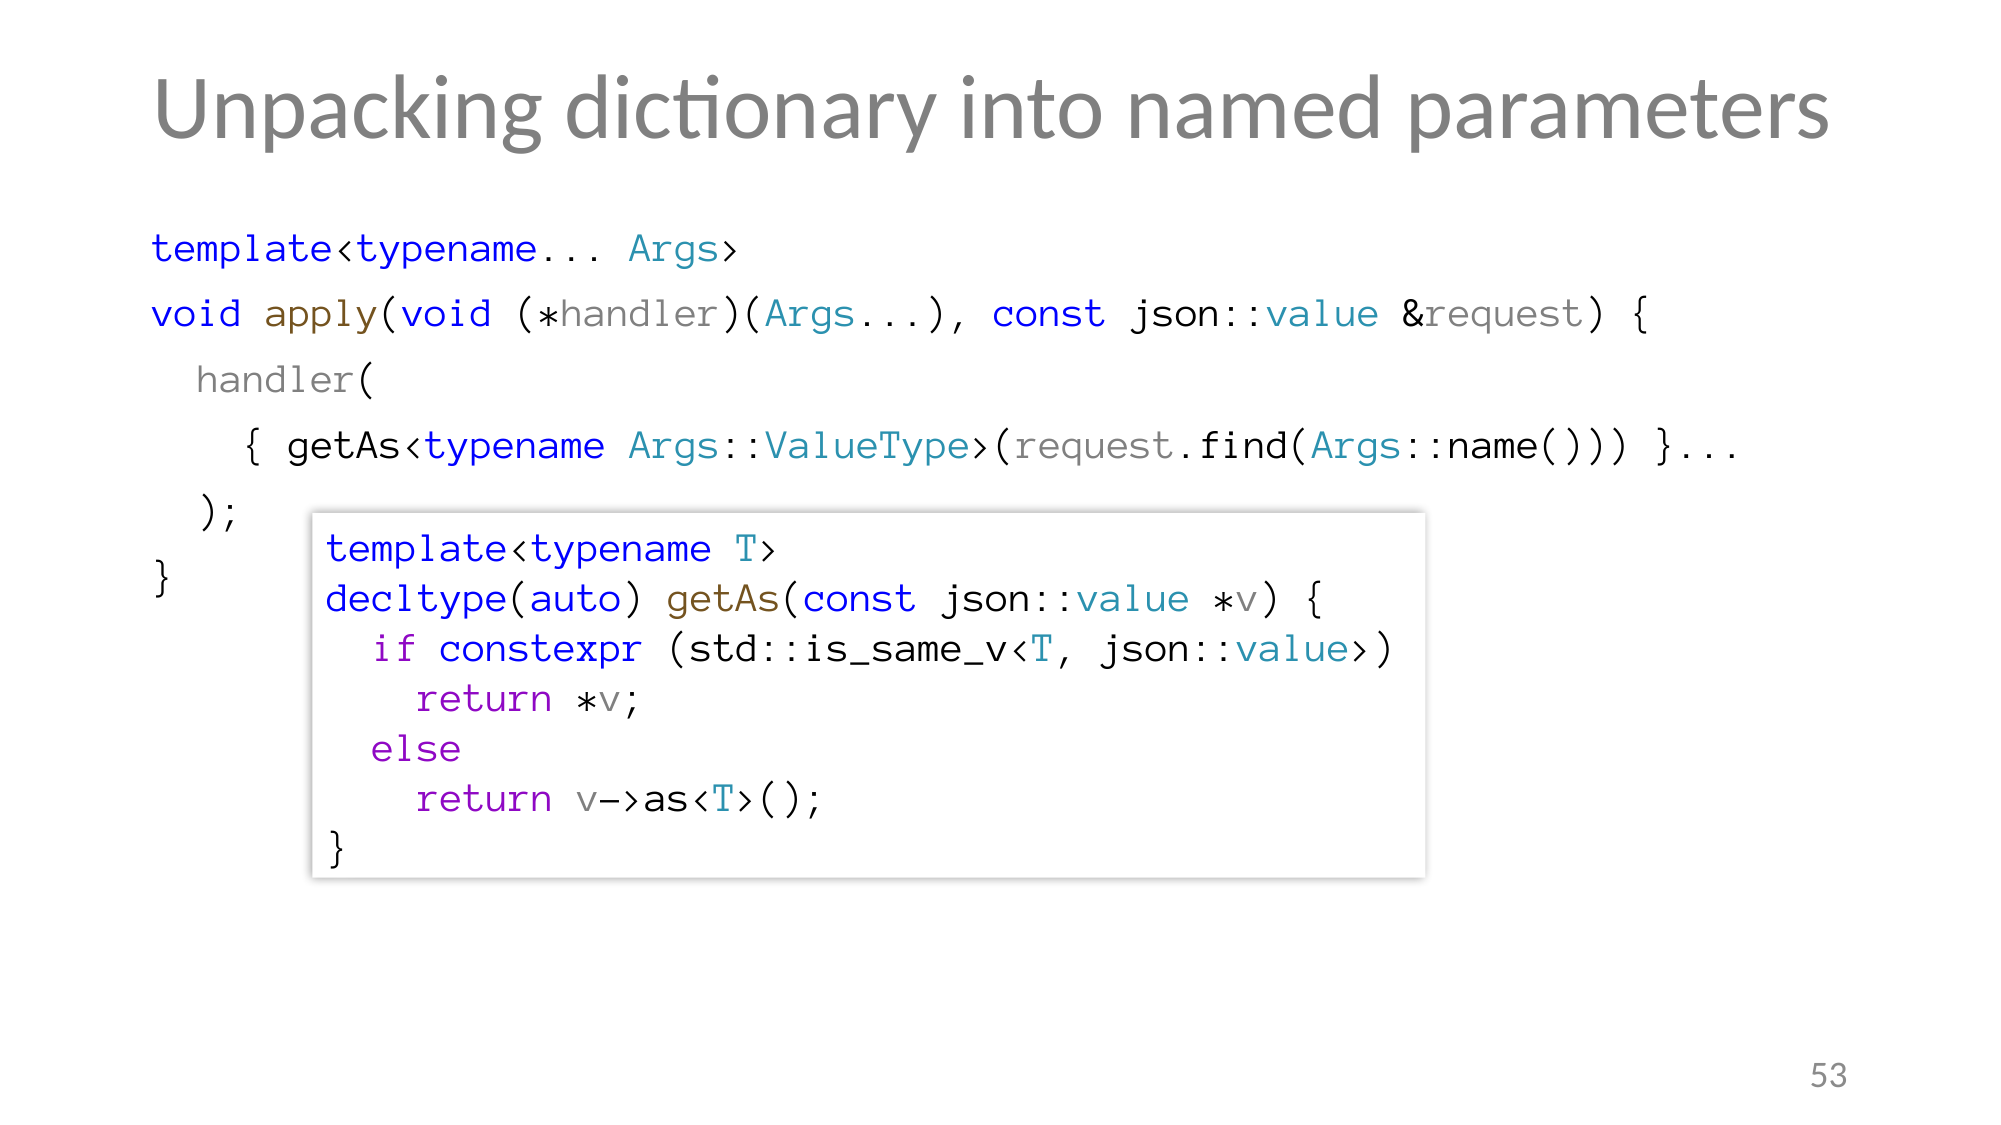

# Unpacking dictionary into named parameters
template<typename... Args>
void apply(void (*handler)(Args...), const json::value &request) {
  handler(
    { getAs<typename Args::ValueType>(request.find(Args::name())) }...
  );
}
template<typename T>
decltype(auto) getAs(const json::value *v) {
  if constexpr (std::is_same_v<T, json::value>)
    return *v;
  else
    return v->as<T>();
}
53